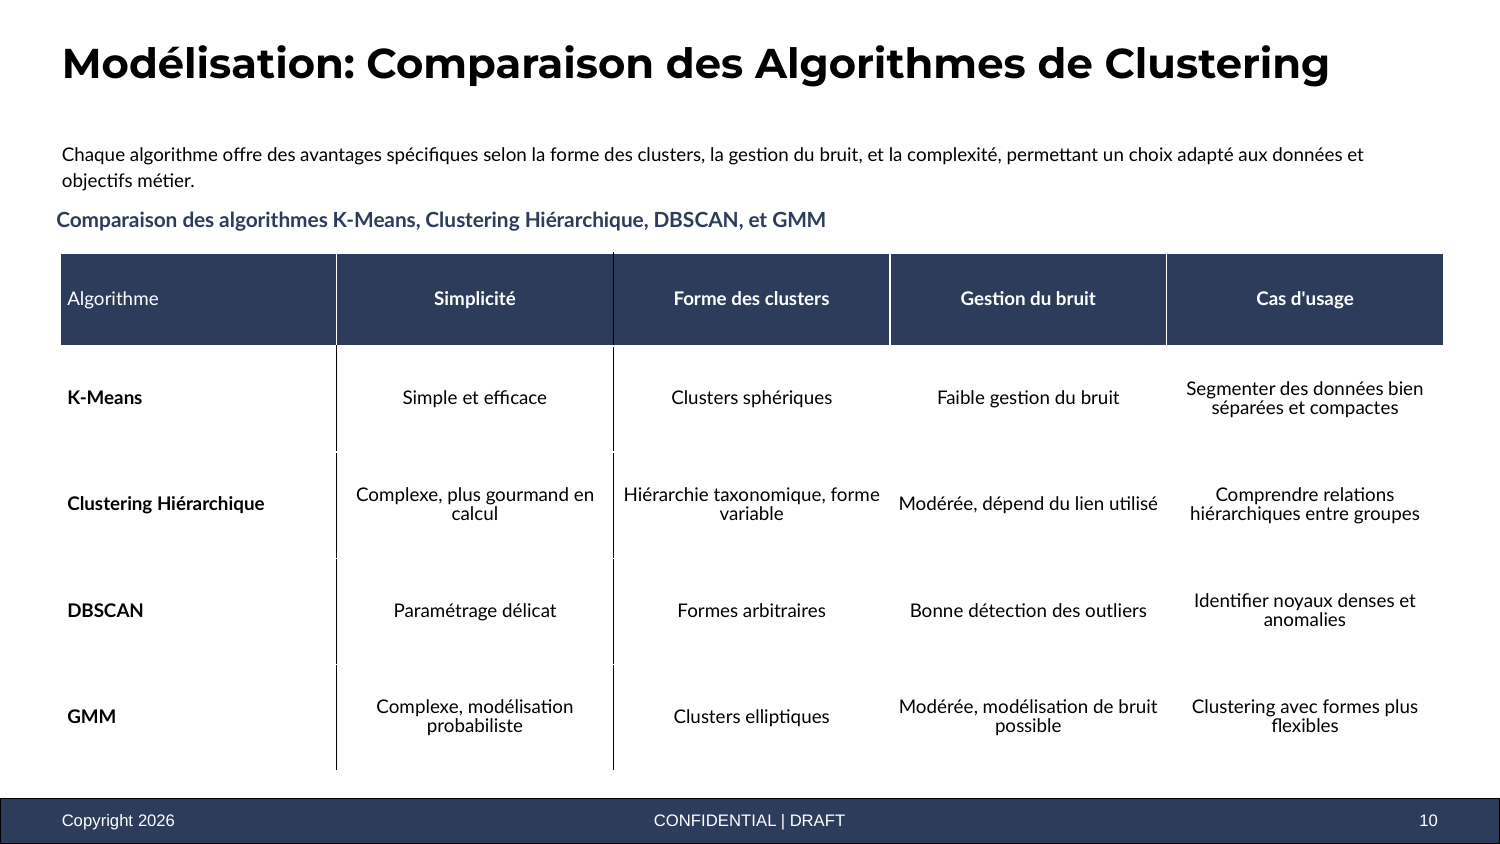

# Modélisation: Comparaison des Algorithmes de Clustering
Chaque algorithme offre des avantages spécifiques selon la forme des clusters, la gestion du bruit, et la complexité, permettant un choix adapté aux données et objectifs métier.
Comparaison des algorithmes K-Means, Clustering Hiérarchique, DBSCAN, et GMM
| Algorithme | Simplicité | Forme des clusters | Gestion du bruit | Cas d'usage |
| --- | --- | --- | --- | --- |
| K-Means | Simple et efficace | Clusters sphériques | Faible gestion du bruit | Segmenter des données bien séparées et compactes |
| Clustering Hiérarchique | Complexe, plus gourmand en calcul | Hiérarchie taxonomique, forme variable | Modérée, dépend du lien utilisé | Comprendre relations hiérarchiques entre groupes |
| DBSCAN | Paramétrage délicat | Formes arbitraires | Bonne détection des outliers | Identifier noyaux denses et anomalies |
| GMM | Complexe, modélisation probabiliste | Clusters elliptiques | Modérée, modélisation de bruit possible | Clustering avec formes plus flexibles |
10